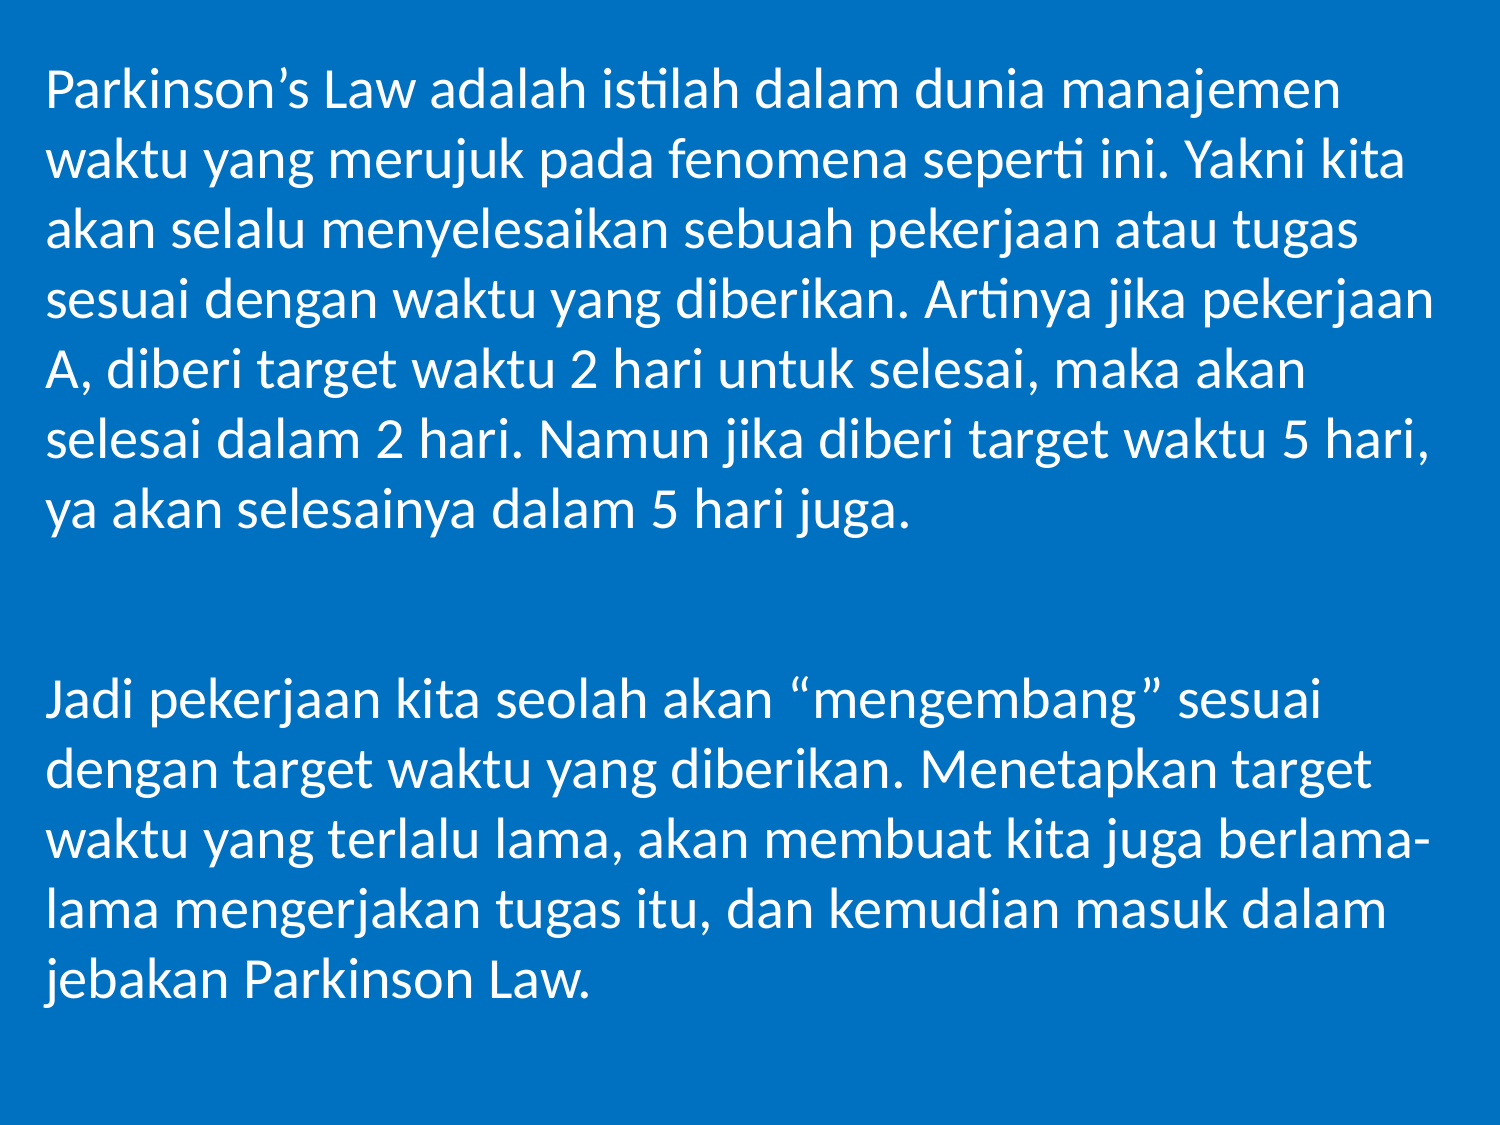

Parkinson’s Law adalah istilah dalam dunia manajemen waktu yang merujuk pada fenomena seperti ini. Yakni kita akan selalu menyelesaikan sebuah pekerjaan atau tugas sesuai dengan waktu yang diberikan. Artinya jika pekerjaan A, diberi target waktu 2 hari untuk selesai, maka akan selesai dalam 2 hari. Namun jika diberi target waktu 5 hari, ya akan selesainya dalam 5 hari juga.

Jadi pekerjaan kita seolah akan “mengembang” sesuai dengan target waktu yang diberikan. Menetapkan target waktu yang terlalu lama, akan membuat kita juga berlama-lama mengerjakan tugas itu, dan kemudian masuk dalam jebakan Parkinson Law.